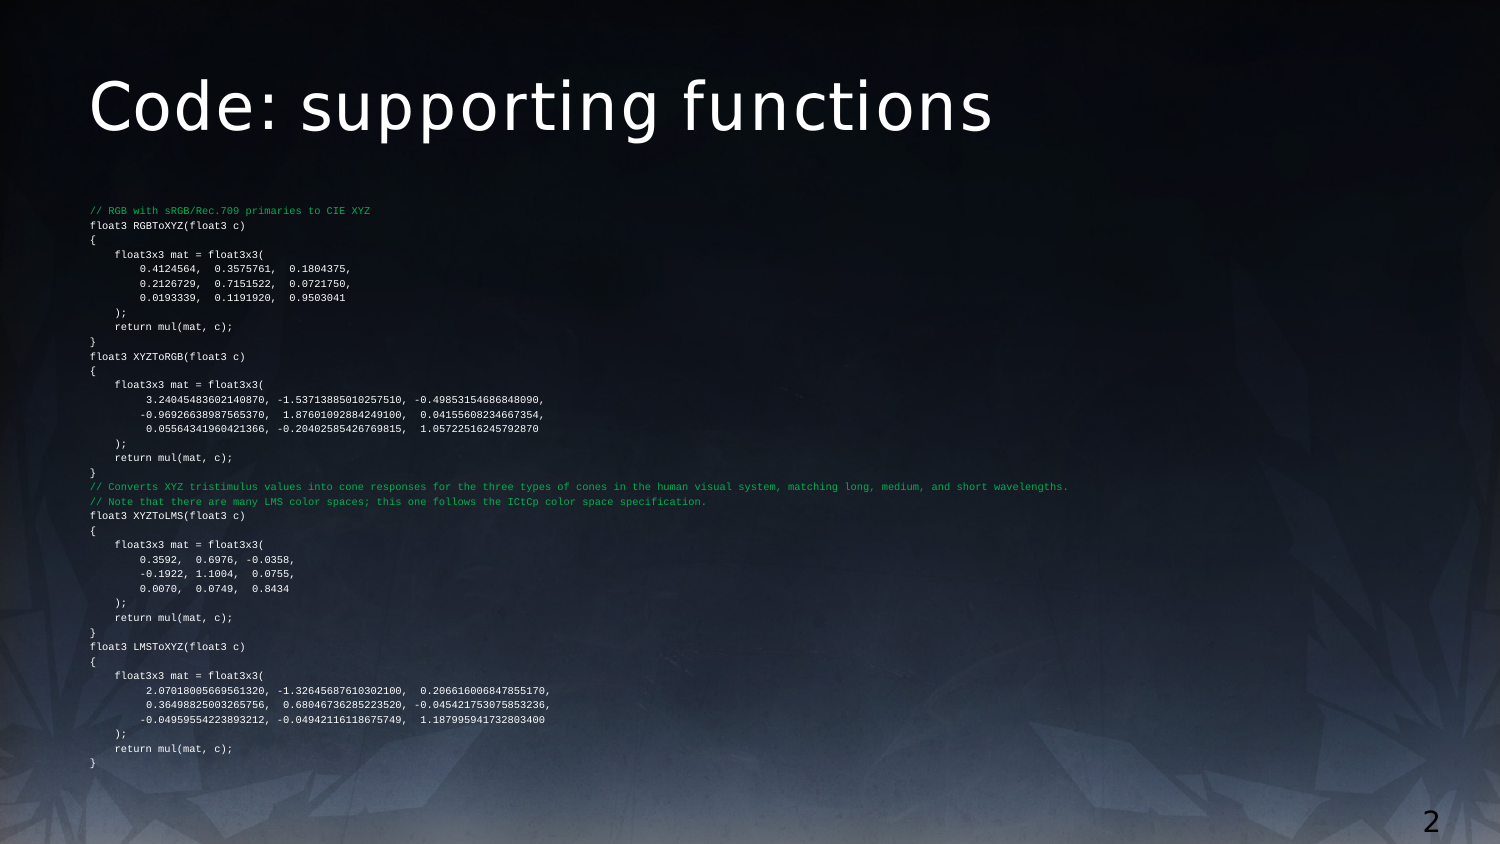

# Code: supporting functions
// RGB with sRGB/Rec.709 primaries to CIE XYZ
float3 RGBToXYZ(float3 c)
{
    float3x3 mat = float3x3(
        0.4124564,  0.3575761,  0.1804375,
        0.2126729,  0.7151522,  0.0721750,
        0.0193339,  0.1191920,  0.9503041
    );
    return mul(mat, c);
}
float3 XYZToRGB(float3 c)
{
    float3x3 mat = float3x3(
         3.24045483602140870, -1.53713885010257510, -0.49853154686848090,
        -0.96926638987565370,  1.87601092884249100,  0.04155608234667354,
         0.05564341960421366, -0.20402585426769815,  1.05722516245792870
    );
    return mul(mat, c);
}
// Converts XYZ tristimulus values into cone responses for the three types of cones in the human visual system, matching long, medium, and short wavelengths.
// Note that there are many LMS color spaces; this one follows the ICtCp color space specification.
float3 XYZToLMS(float3 c)
{
    float3x3 mat = float3x3(
        0.3592,  0.6976, -0.0358,
        -0.1922, 1.1004,  0.0755,
        0.0070,  0.0749,  0.8434
    );
    return mul(mat, c);
}
float3 LMSToXYZ(float3 c)
{
    float3x3 mat = float3x3(
         2.07018005669561320, -1.32645687610302100,  0.206616006847855170,
         0.36498825003265756,  0.68046736285223520, -0.045421753075853236,
        -0.04959554223893212, -0.04942116118675749,  1.187995941732803400
    );
    return mul(mat, c);
}
2